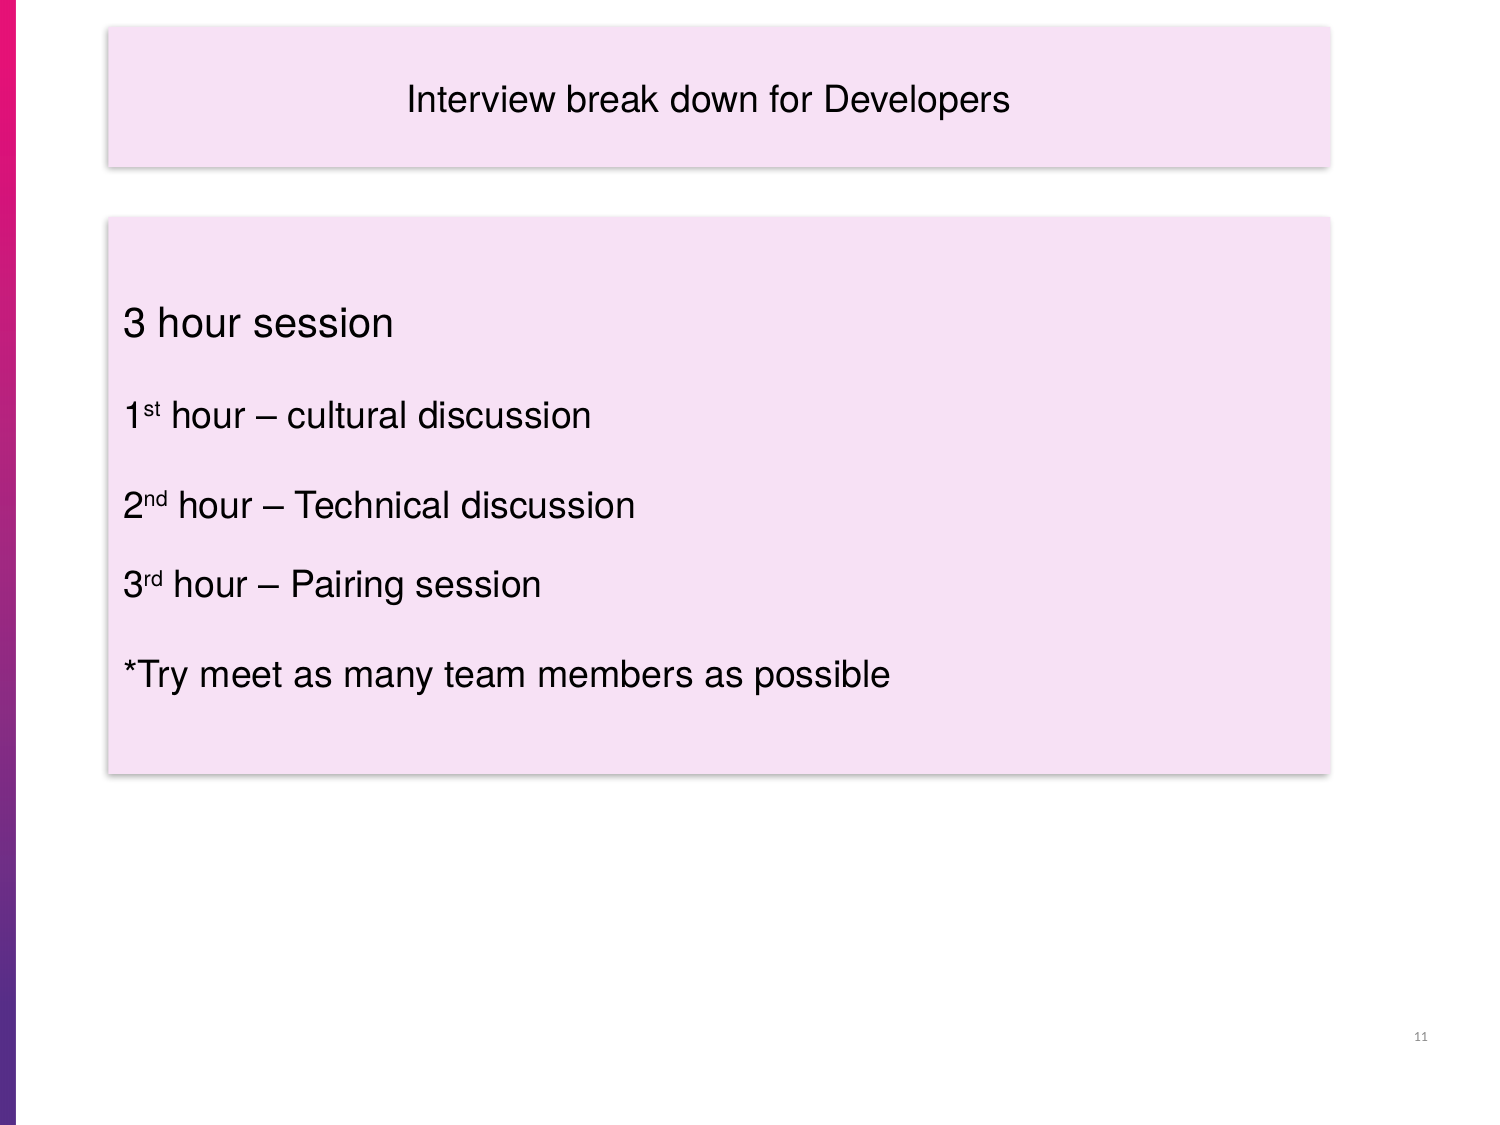

Interview break down for Developers
3 hour session

1st hour – cultural discussion

2nd hour – Technical discussion

3rd hour – Pairing session

*Try meet as many team members as possible